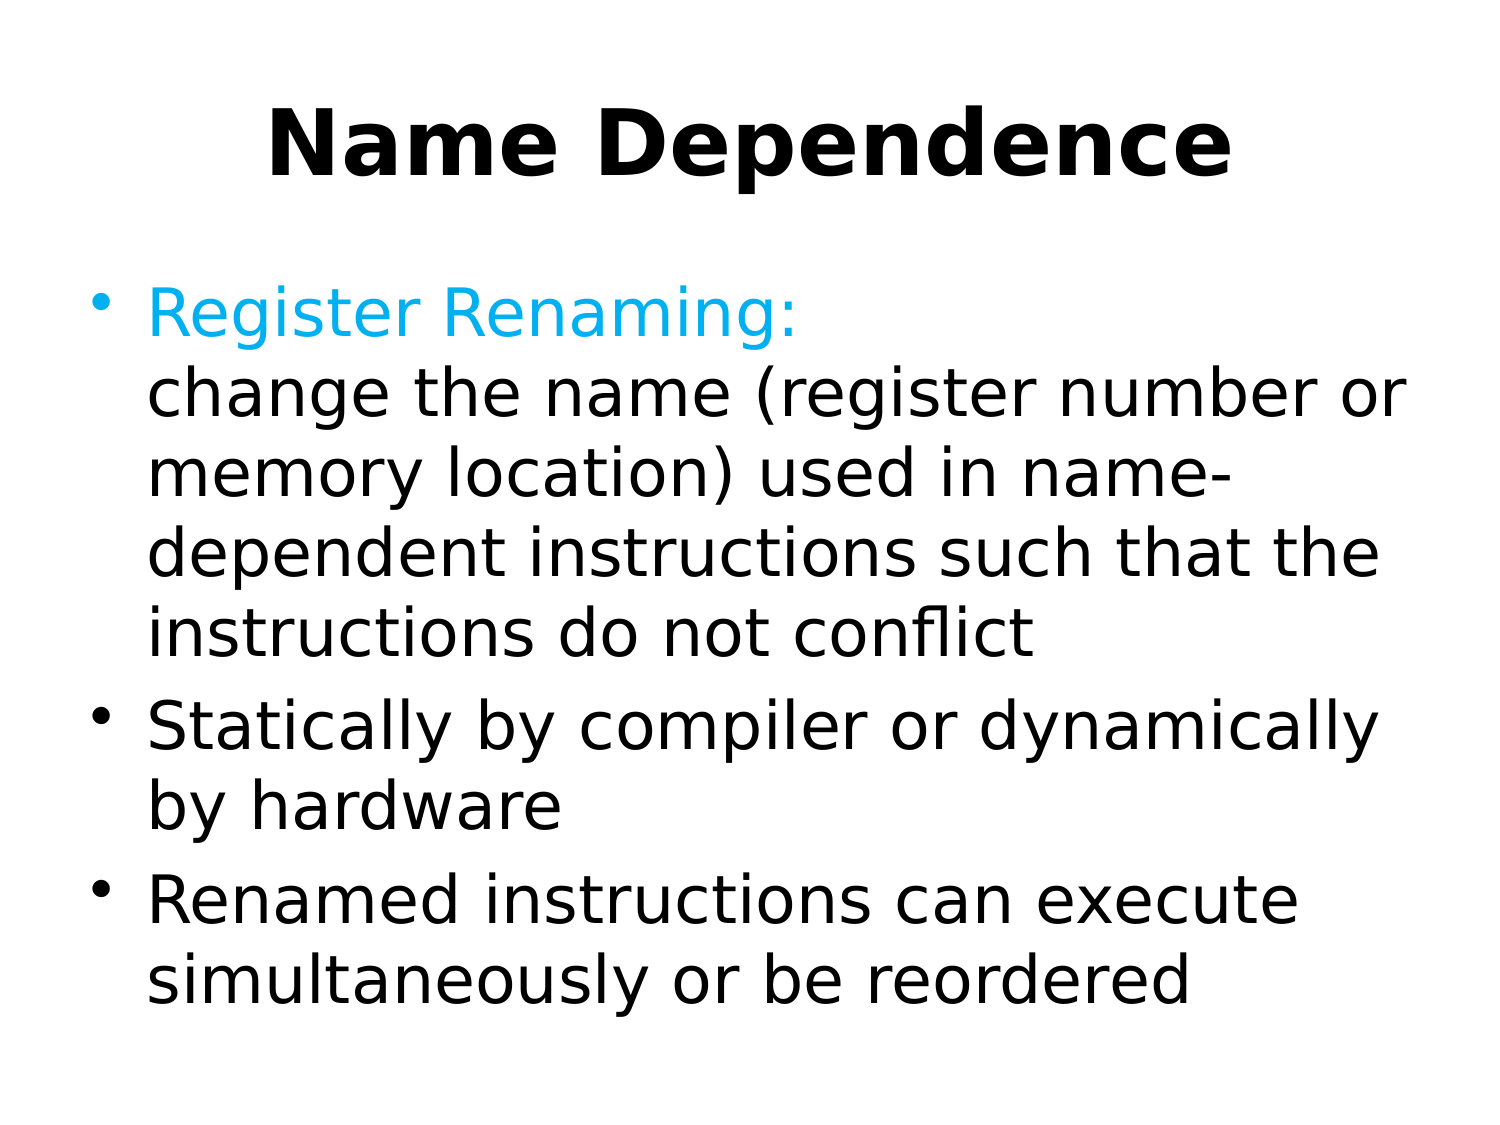

# Name Dependence
Register Renaming:                     change the name (register number or memory location) used in name-dependent instructions such that the instructions do not conflict
Statically by compiler or dynamically by hardware
Renamed instructions can execute simultaneously or be reordered